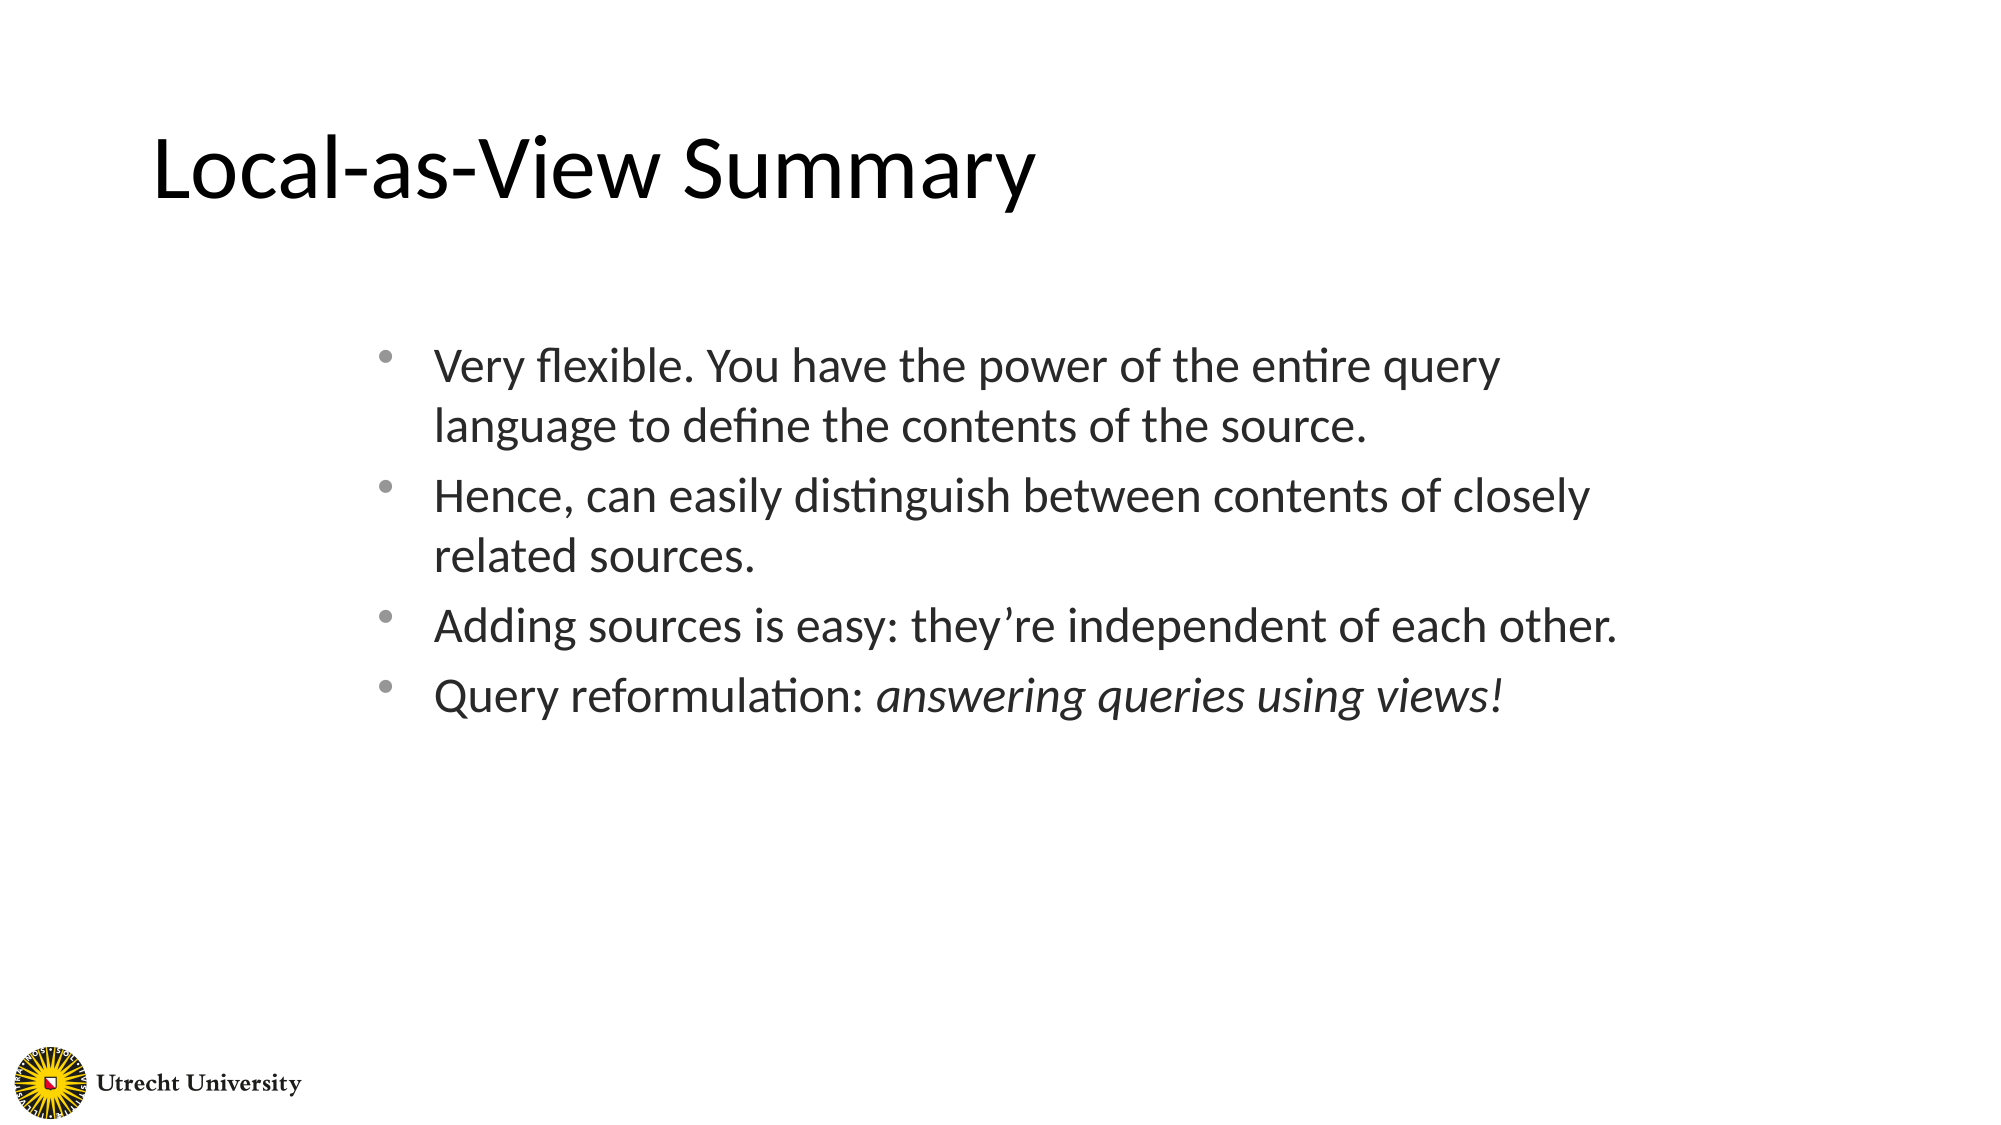

# Local-as-View Summary
Very flexible. You have the power of the entire query language to define the contents of the source.
Hence, can easily distinguish between contents of closely related sources.
Adding sources is easy: they’re independent of each other.
Query reformulation: answering queries using views!